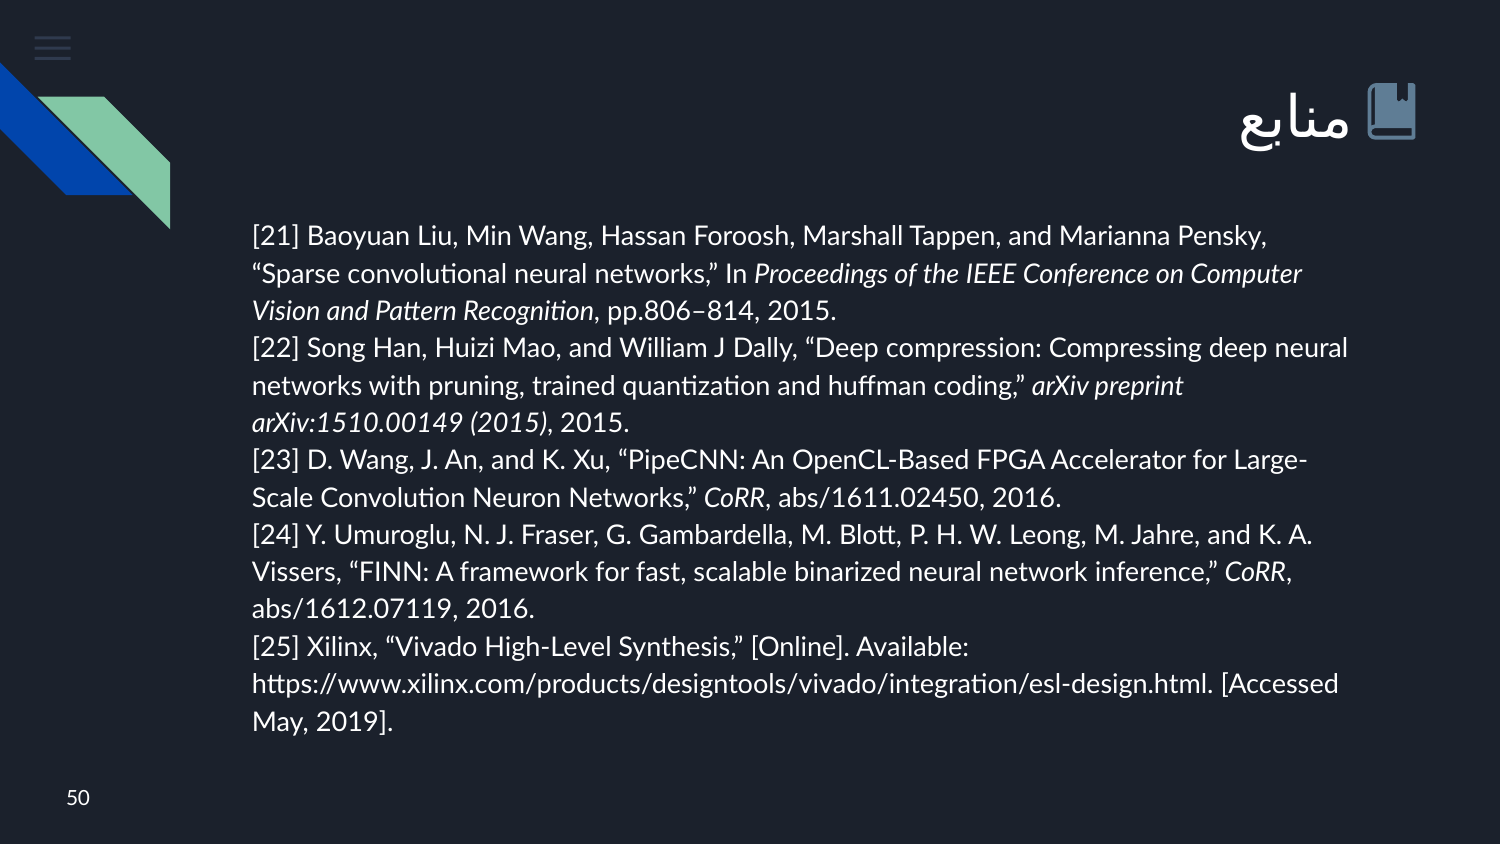

# منابع

[21] Baoyuan Liu, Min Wang, Hassan Foroosh, Marshall Tappen, and Marianna Pensky, “Sparse convolutional neural networks,” In Proceedings of the IEEE Conference on Computer Vision and Pattern Recognition, pp.806–814, 2015.
[22] Song Han, Huizi Mao, and William J Dally, “Deep compression: Compressing deep neural networks with pruning, trained quantization and huffman coding,” arXiv preprint arXiv:1510.00149 (2015), 2015.
[23] D. Wang, J. An, and K. Xu, “PipeCNN: An OpenCL-Based FPGA Accelerator for Large-Scale Convolution Neuron Networks,” CoRR, abs/1611.02450, 2016.
[24] Y. Umuroglu, N. J. Fraser, G. Gambardella, M. Blott, P. H. W. Leong, M. Jahre, and K. A. Vissers, “FINN: A framework for fast, scalable binarized neural network inference,” CoRR, abs/1612.07119, 2016.
[25] Xilinx, “Vivado High-Level Synthesis,” [Online]. Available: https://www.xilinx.com/products/designtools/vivado/integration/esl-design.html. [Accessed May, 2019].

50